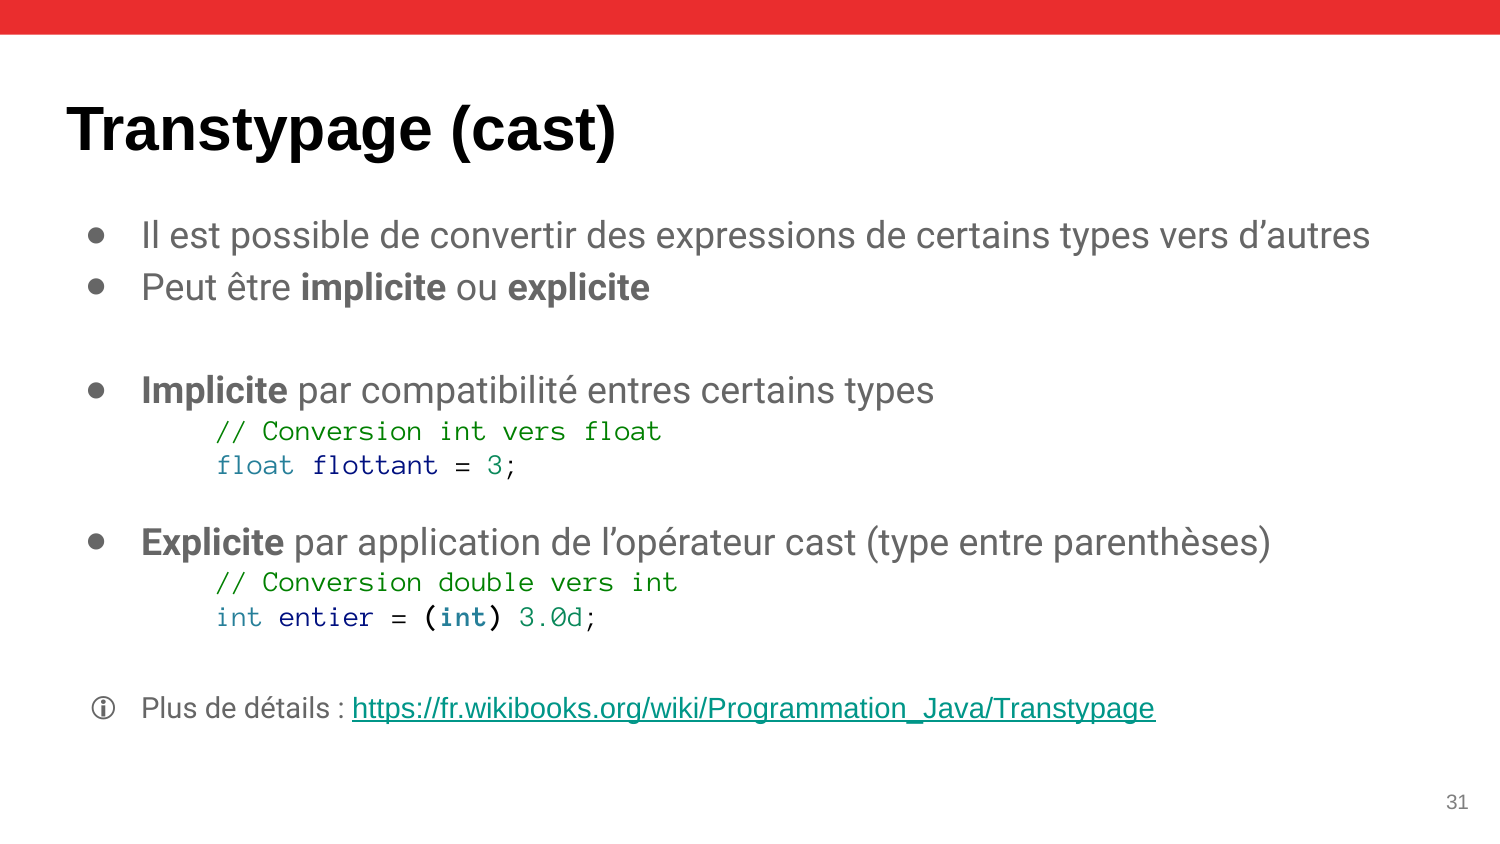

# Transtypage (cast)
Il est possible de convertir des expressions de certains types vers d’autres
Peut être implicite ou explicite

Implicite par compatibilité entres certains types
// Conversion int vers float
float flottant = 3;

Explicite par application de l’opérateur cast (type entre parenthèses)
// Conversion double vers int
int entier = (int) 3.0d;

Plus de détails : https://fr.wikibooks.org/wiki/Programmation_Java/Transtypage
31